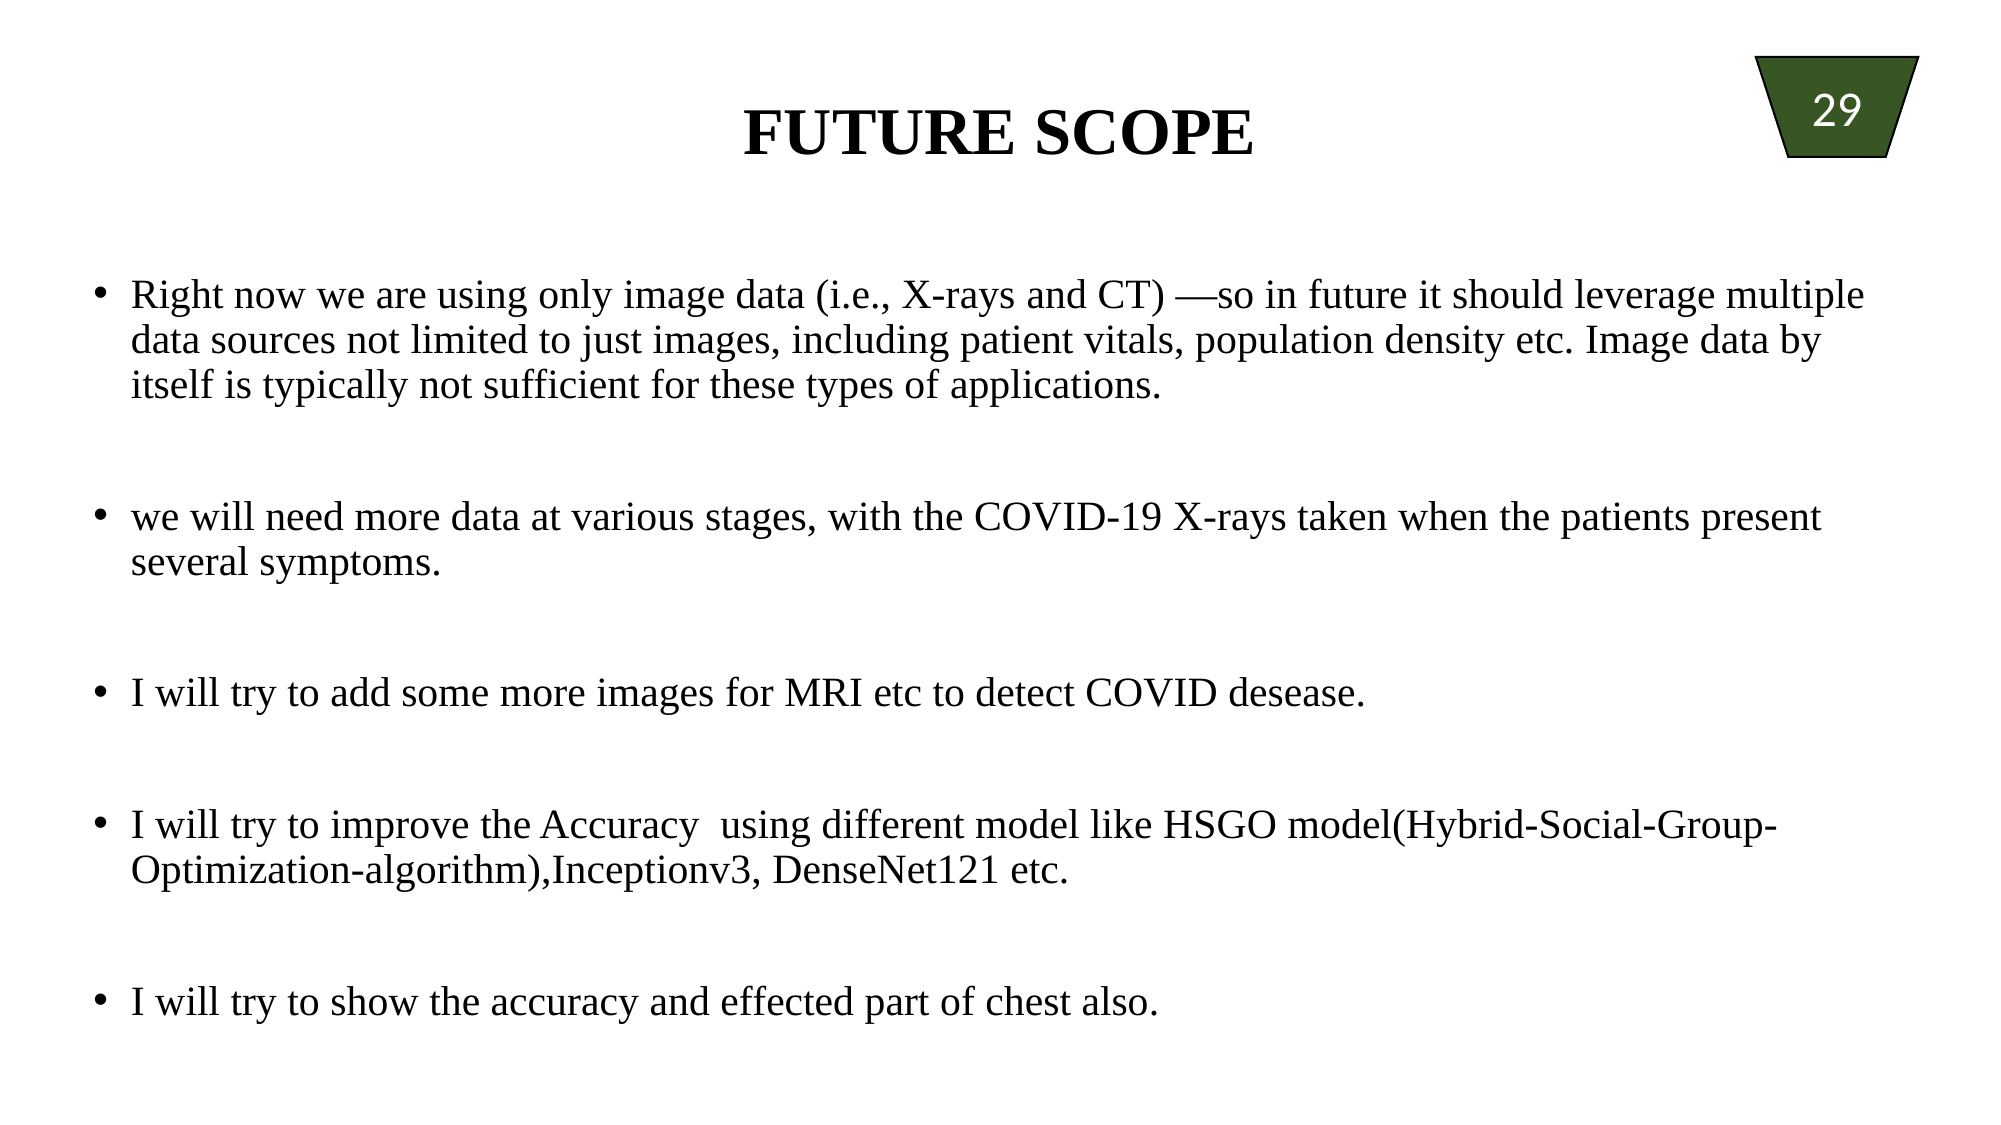

29
# FUTURE SCOPE
Right now we are using only image data (i.e., X-rays and CT) —so in future it should leverage multiple data sources not limited to just images, including patient vitals, population density etc. Image data by itself is typically not sufficient for these types of applications.

we will need more data at various stages, with the COVID-19 X-rays taken when the patients present several symptoms.

I will try to add some more images for MRI etc to detect COVID desease.

I will try to improve the Accuracy  using different model like HSGO model(Hybrid-Social-Group-Optimization-algorithm),Inceptionv3, DenseNet121 etc.

I will try to show the accuracy and effected part of chest also.